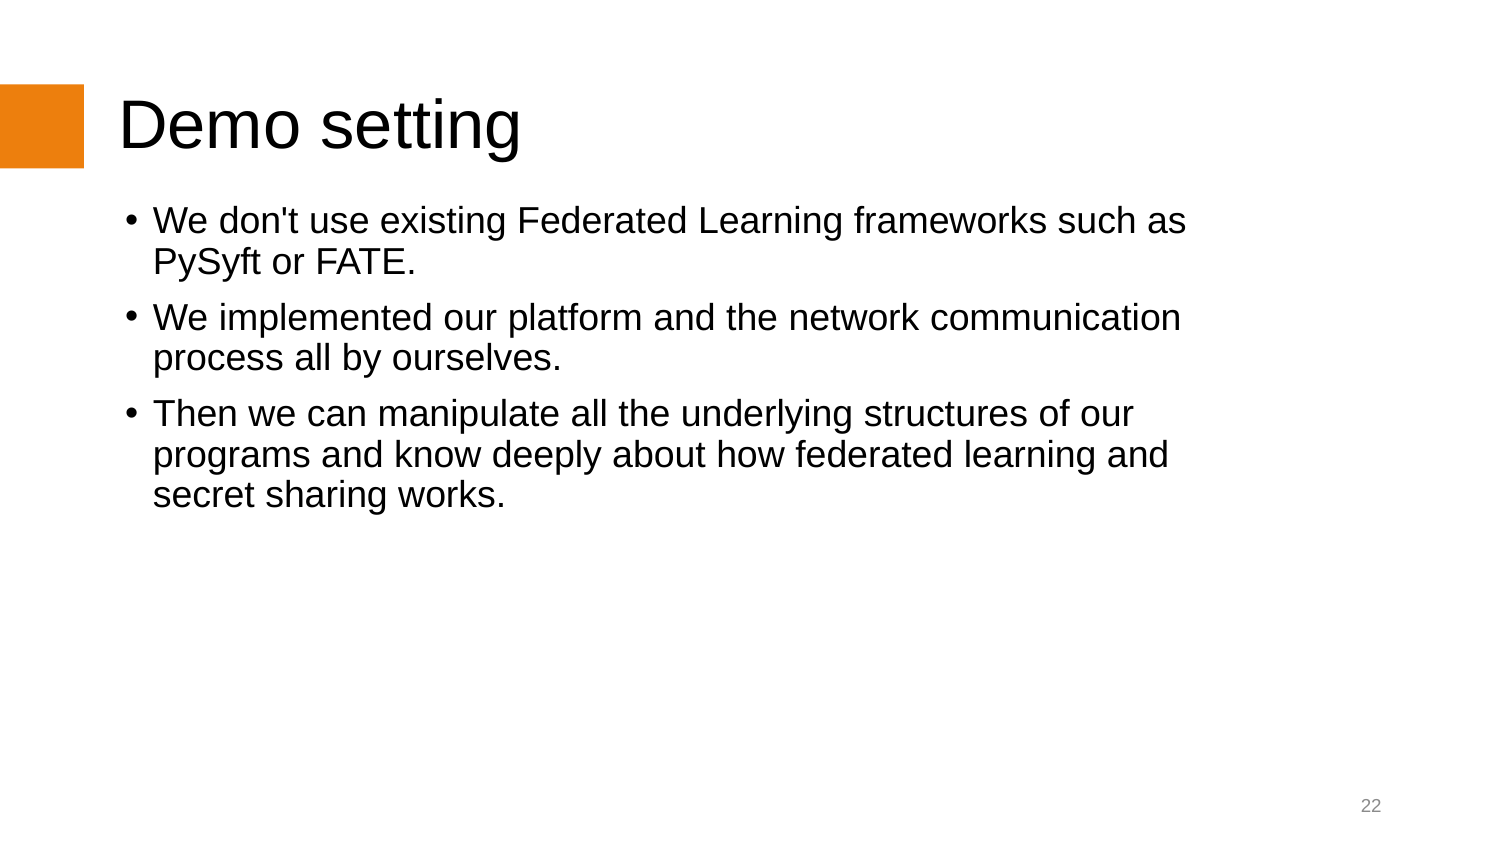

# Demo setting
We don't use existing Federated Learning frameworks such as PySyft or FATE.
We implemented our platform and the network communication process all by ourselves.
Then we can manipulate all the underlying structures of our programs and know deeply about how federated learning and secret sharing works.

22